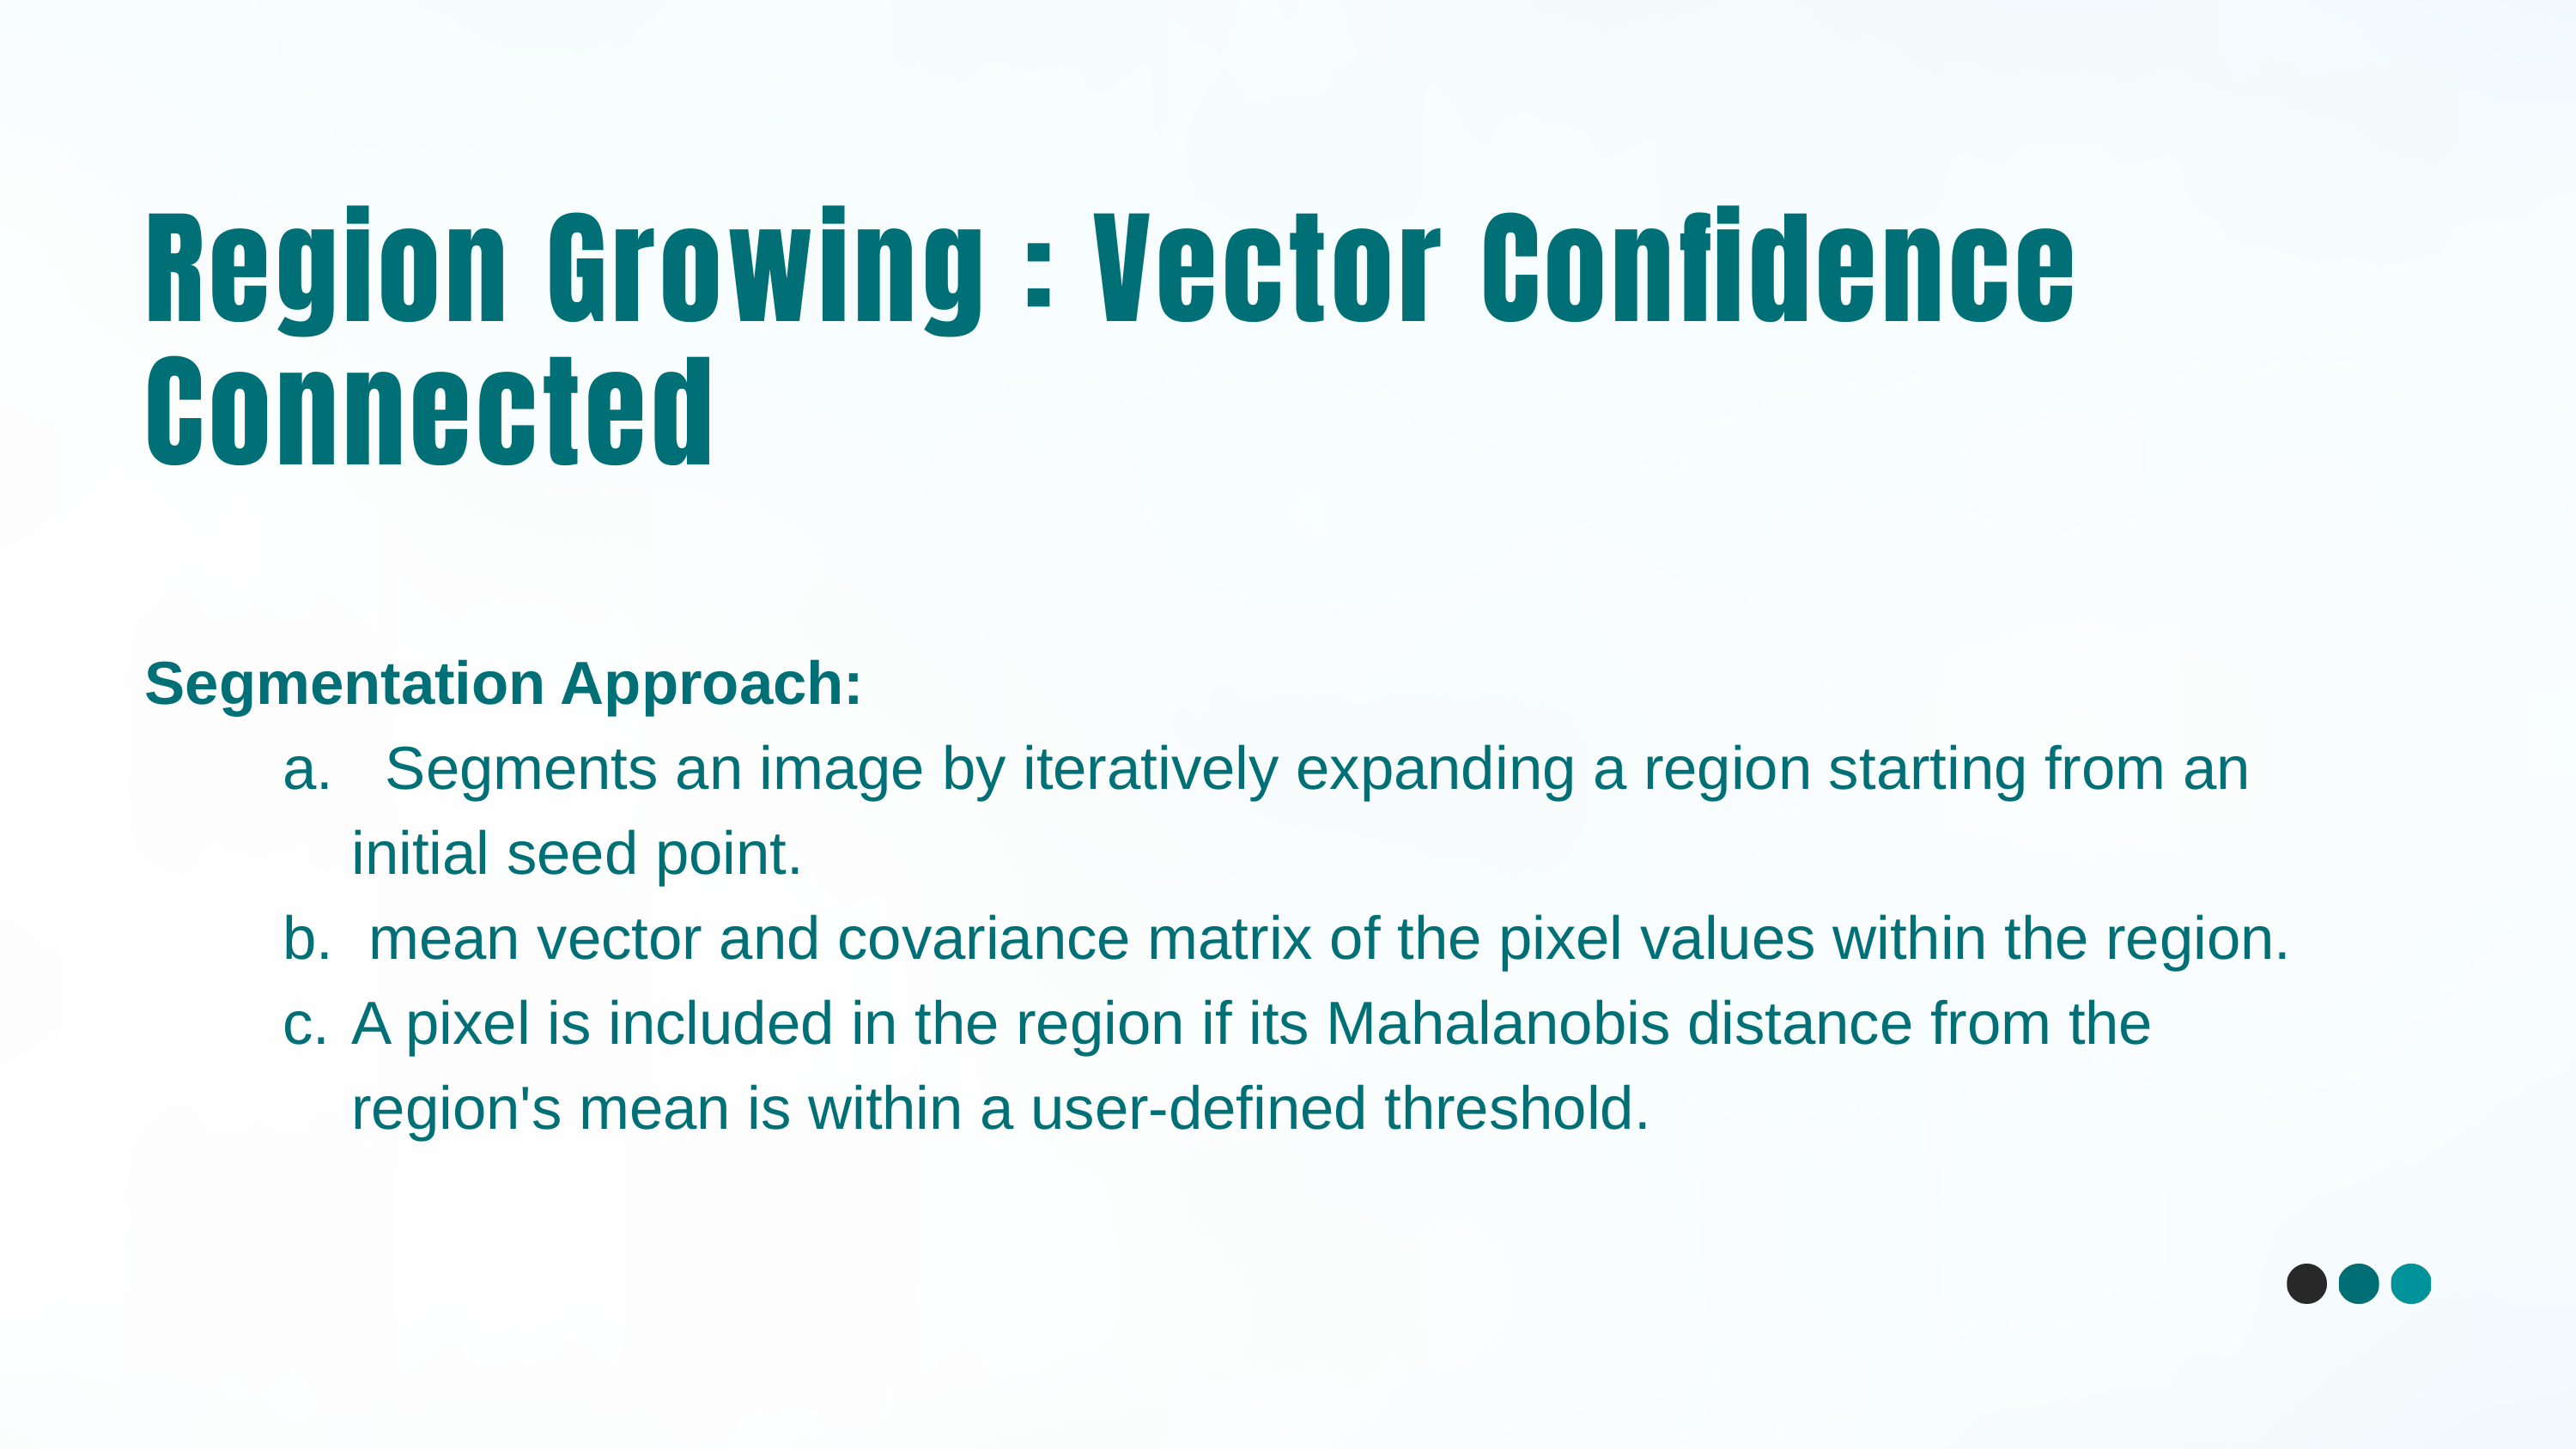

Region Growing : Vector Confidence Connected

Segmentation Approach:
  Segments an image by iteratively expanding a region starting from an initial seed point.
 mean vector and covariance matrix of the pixel values within the region.
A pixel is included in the region if its Mahalanobis distance from the region's mean is within a user-defined threshold.